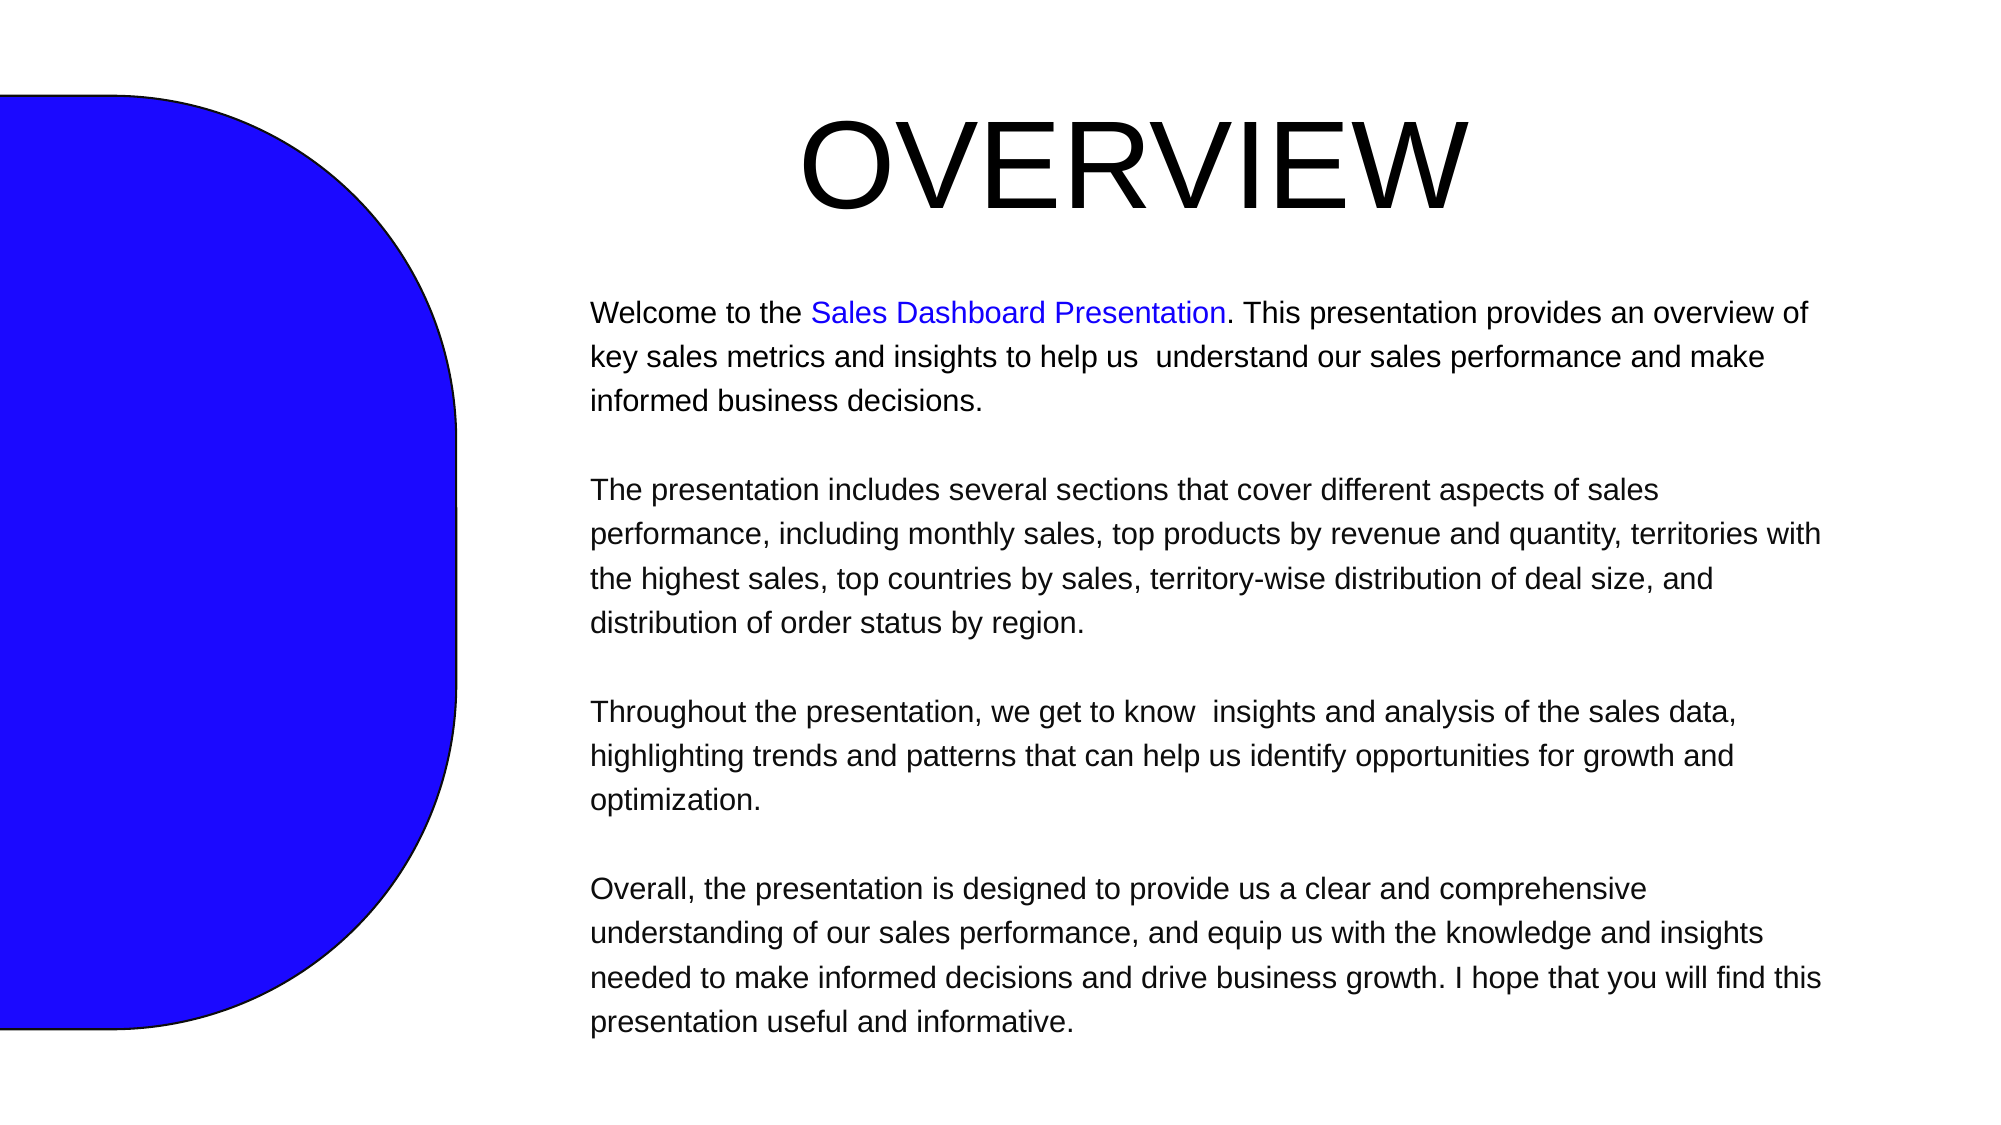

# OVERVIEW

Welcome to the Sales Dashboard Presentation. This presentation provides an overview of key sales metrics and insights to help us  understand our sales performance and make informed business decisions.

The presentation includes several sections that cover different aspects of sales performance, including monthly sales, top products by revenue and quantity, territories with the highest sales, top countries by sales, territory-wise distribution of deal size, and distribution of order status by region.

Throughout the presentation, we get to know  insights and analysis of the sales data, highlighting trends and patterns that can help us identify opportunities for growth and optimization.

Overall, the presentation is designed to provide us a clear and comprehensive understanding of our sales performance, and equip us with the knowledge and insights needed to make informed decisions and drive business growth. I hope that you will find this presentation useful and informative.